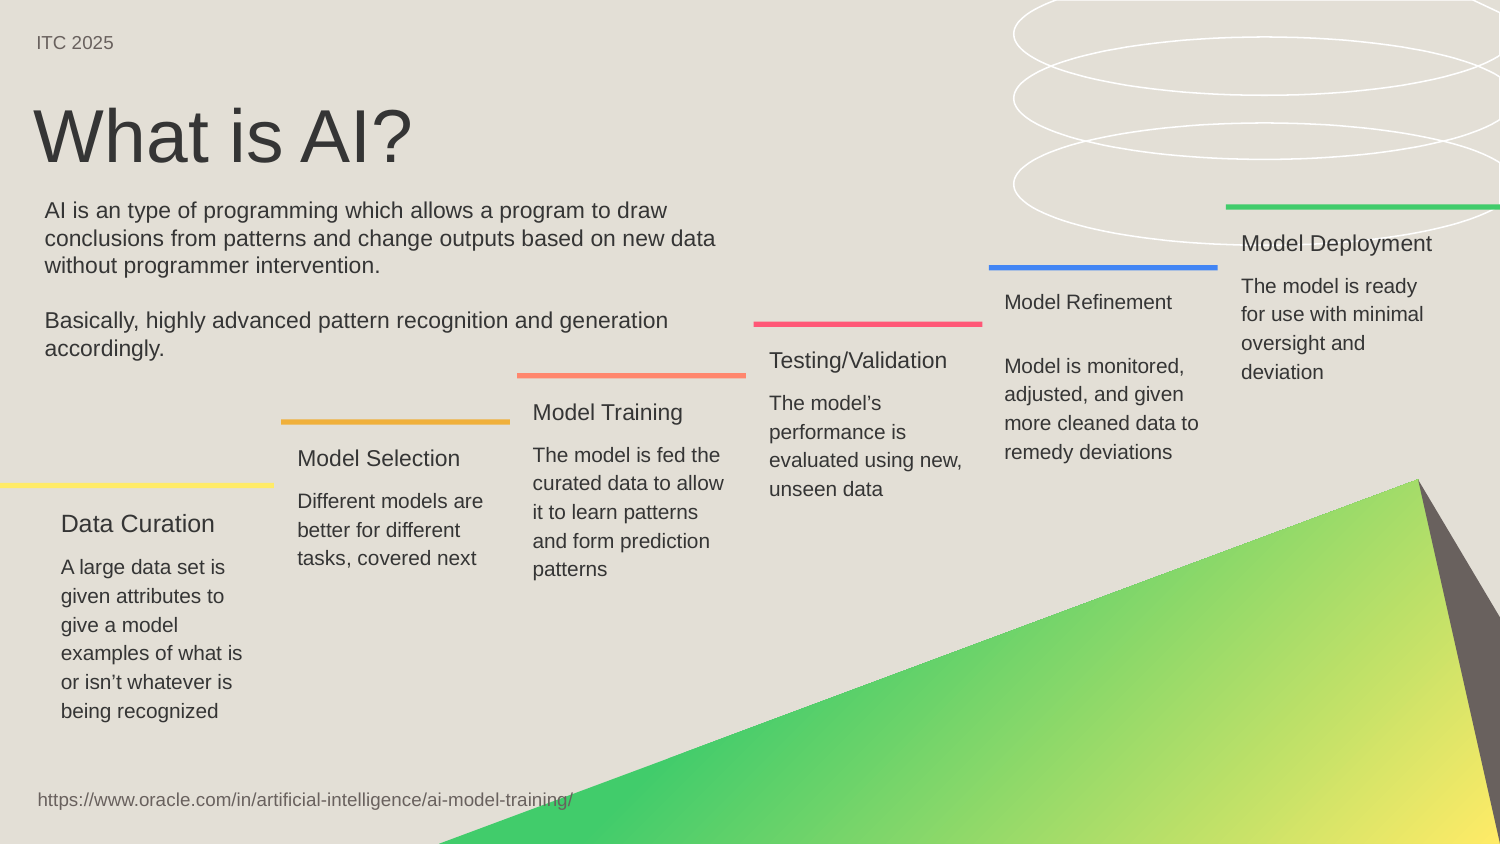

# ITC 2025
What is AI?
AI is an type of programming which allows a program to draw conclusions from patterns and change outputs based on new data without programmer intervention.

Basically, highly advanced pattern recognition and generation accordingly.

Model Deployment
The model is ready for use with minimal oversight and deviation

Model Refinement

Model is monitored, adjusted, and given more cleaned data to remedy deviations

Testing/Validation
The model’s performance is evaluated using new, unseen data

Model Training
The model is fed the curated data to allow it to learn patterns and form prediction patterns

Model Selection
Different models are better for different tasks, covered next

Data Curation
A large data set is given attributes to give a model examples of what is or isn’t whatever is being recognized
https://www.oracle.com/in/artificial-intelligence/ai-model-training/